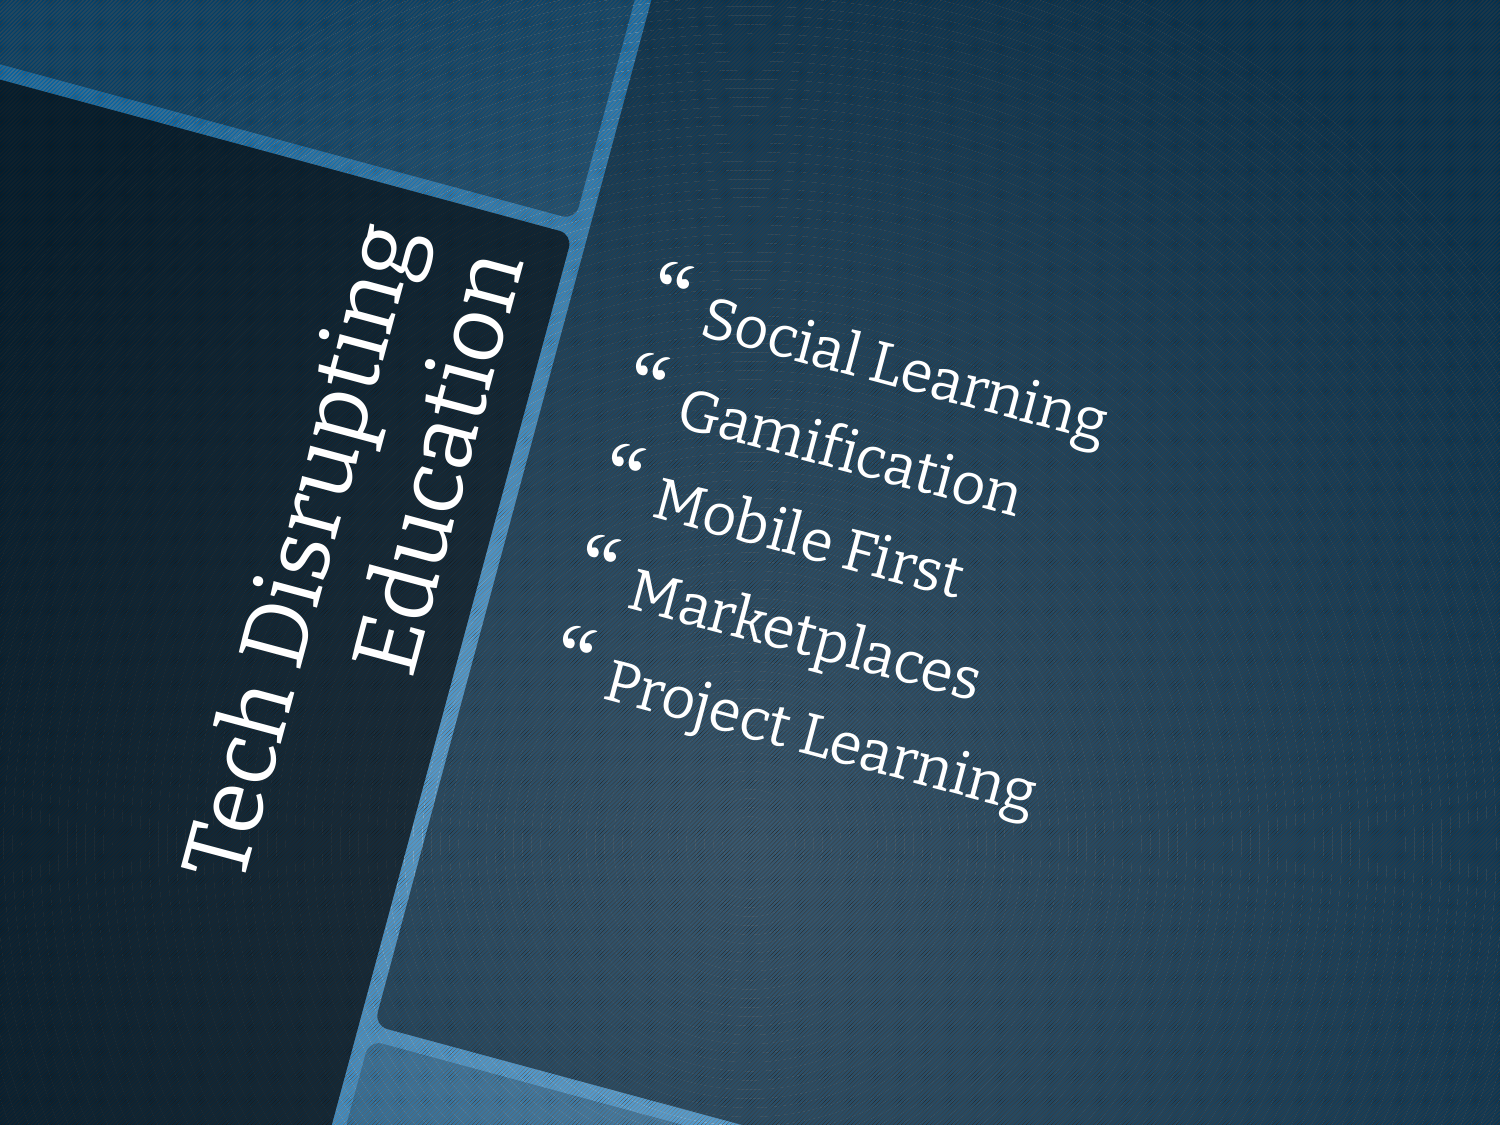

Social Learning
Gamification
Mobile First
Marketplaces
Project Learning
# Tech Disrupting Education